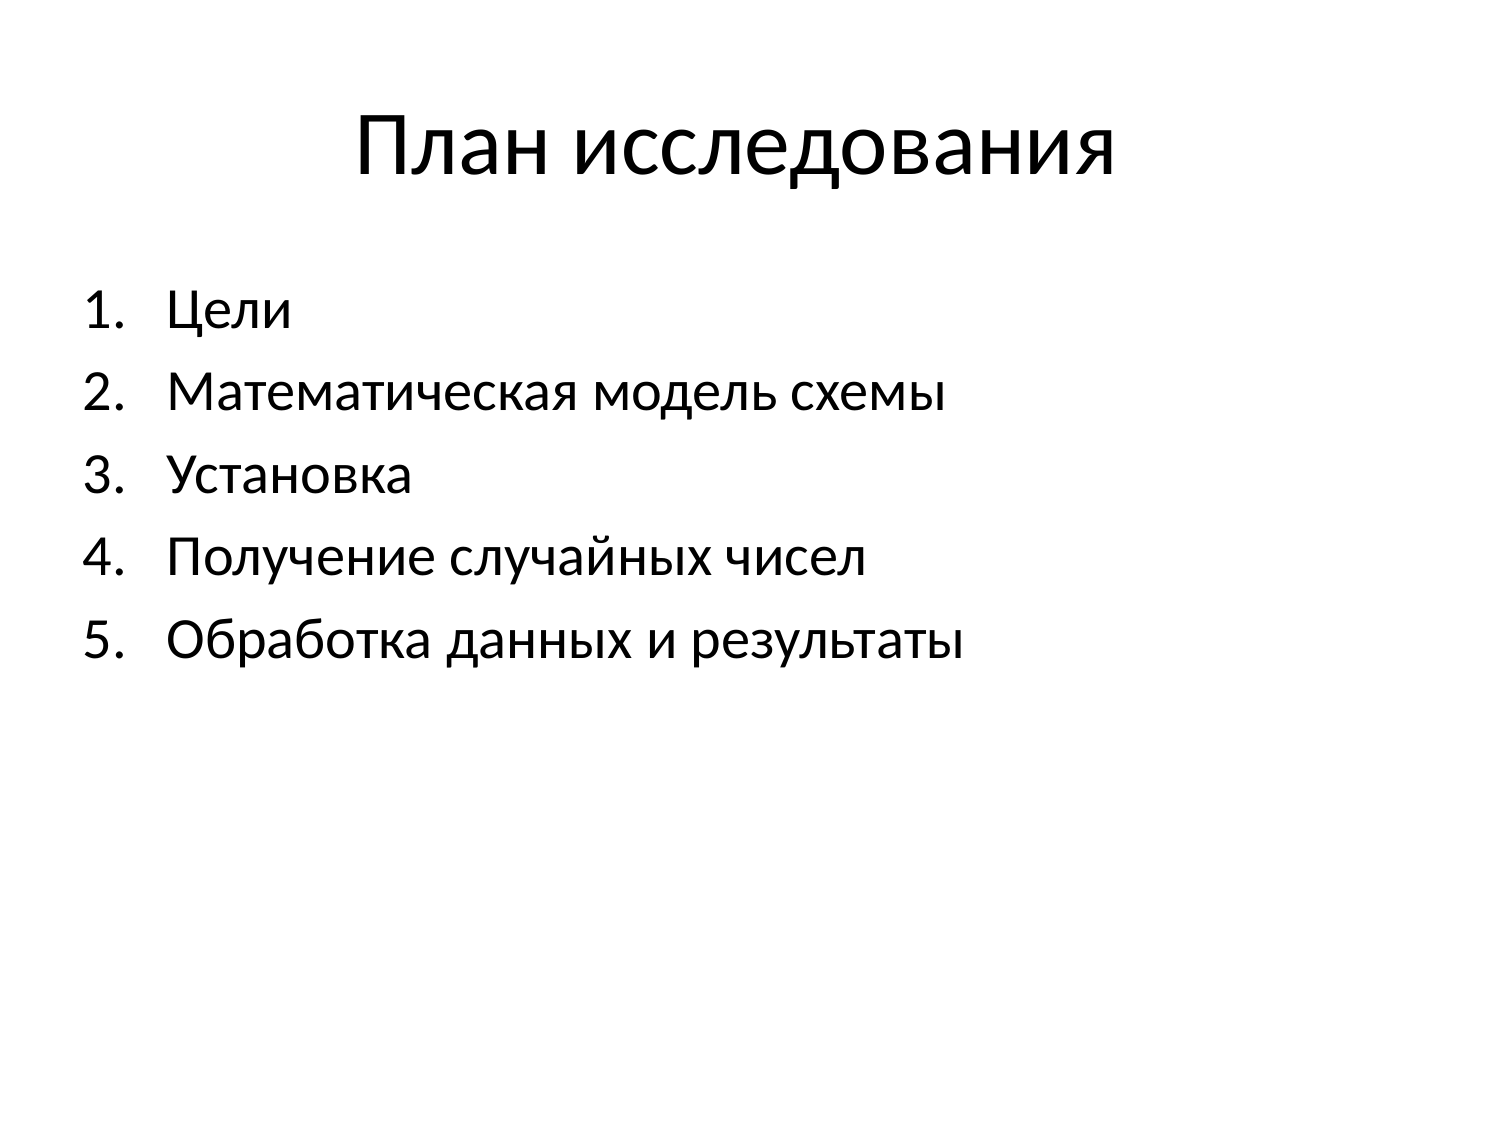

# План исследования
Цели
Математическая модель схемы
Установка
Получение случайных чисел
Обработка данных и результаты
2